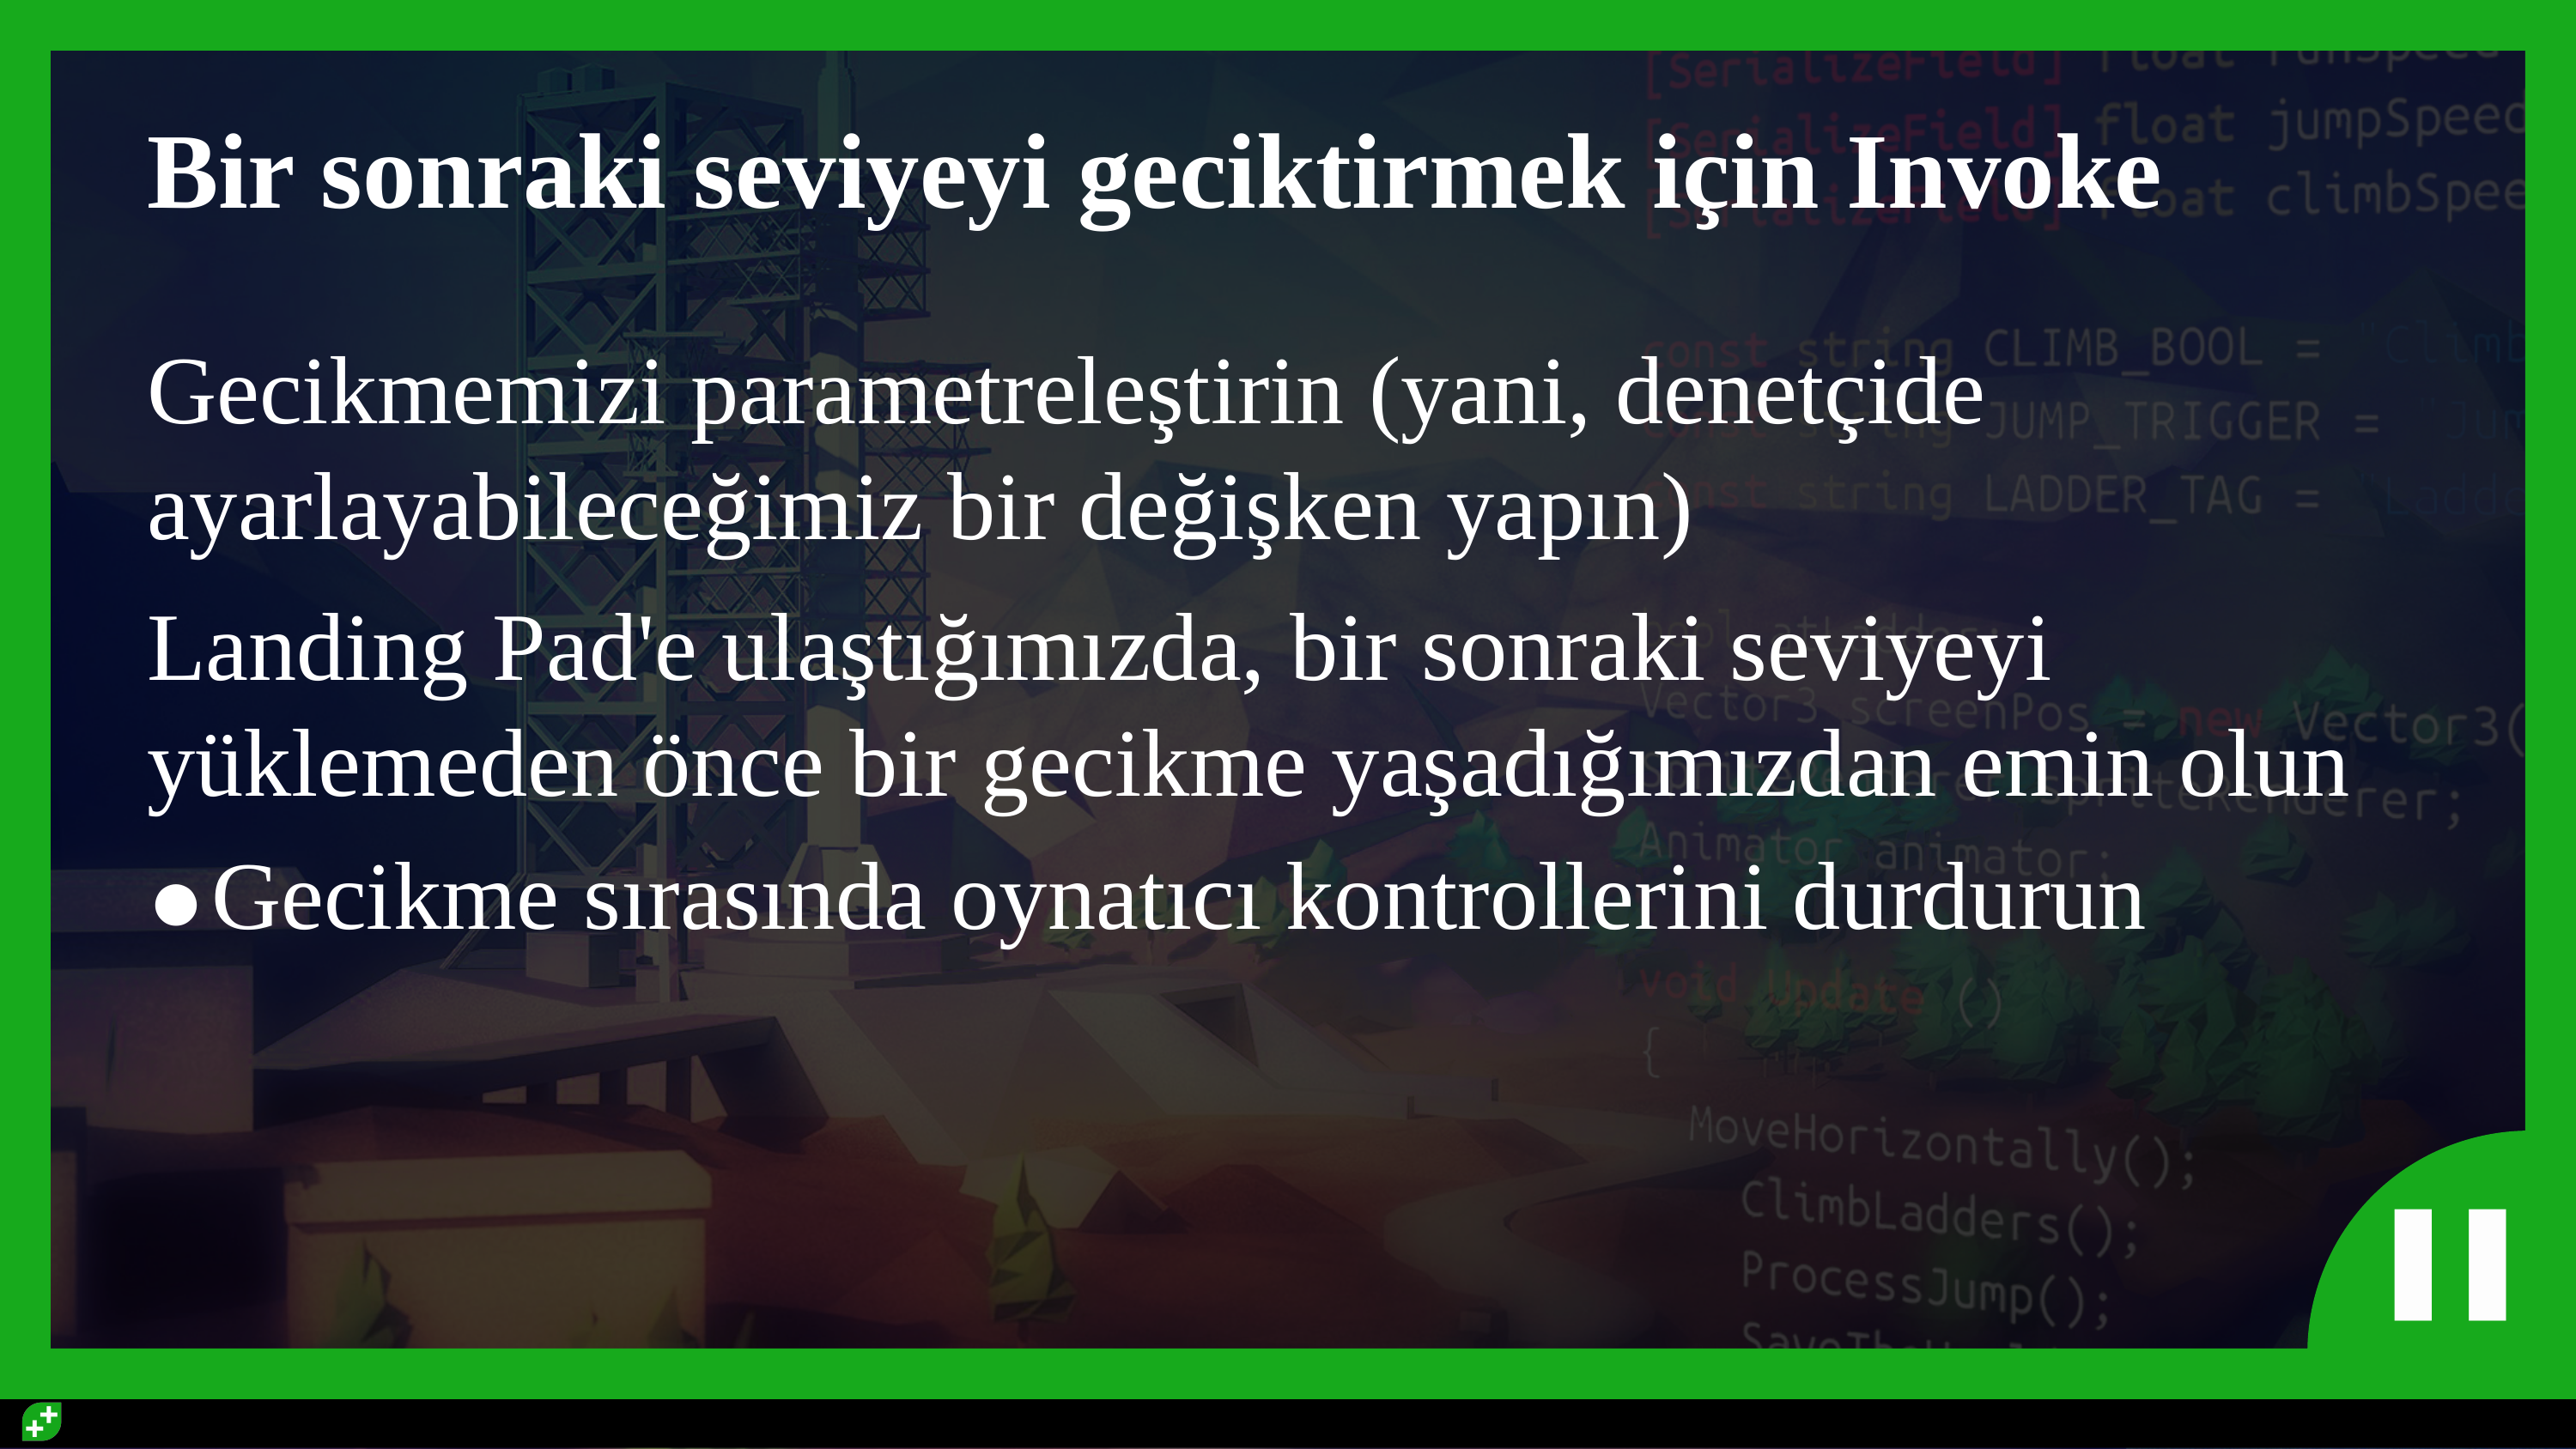

# Bir sonraki seviyeyi geciktirmek için Invoke
Gecikmemizi parametreleştirin (yani, denetçide ayarlayabileceğimiz bir değişken yapın)
Landing Pad'e ulaştığımızda, bir sonraki seviyeyi yüklemeden önce bir gecikme yaşadığımızdan emin olun
Gecikme sırasında oynatıcı kontrollerini durdurun